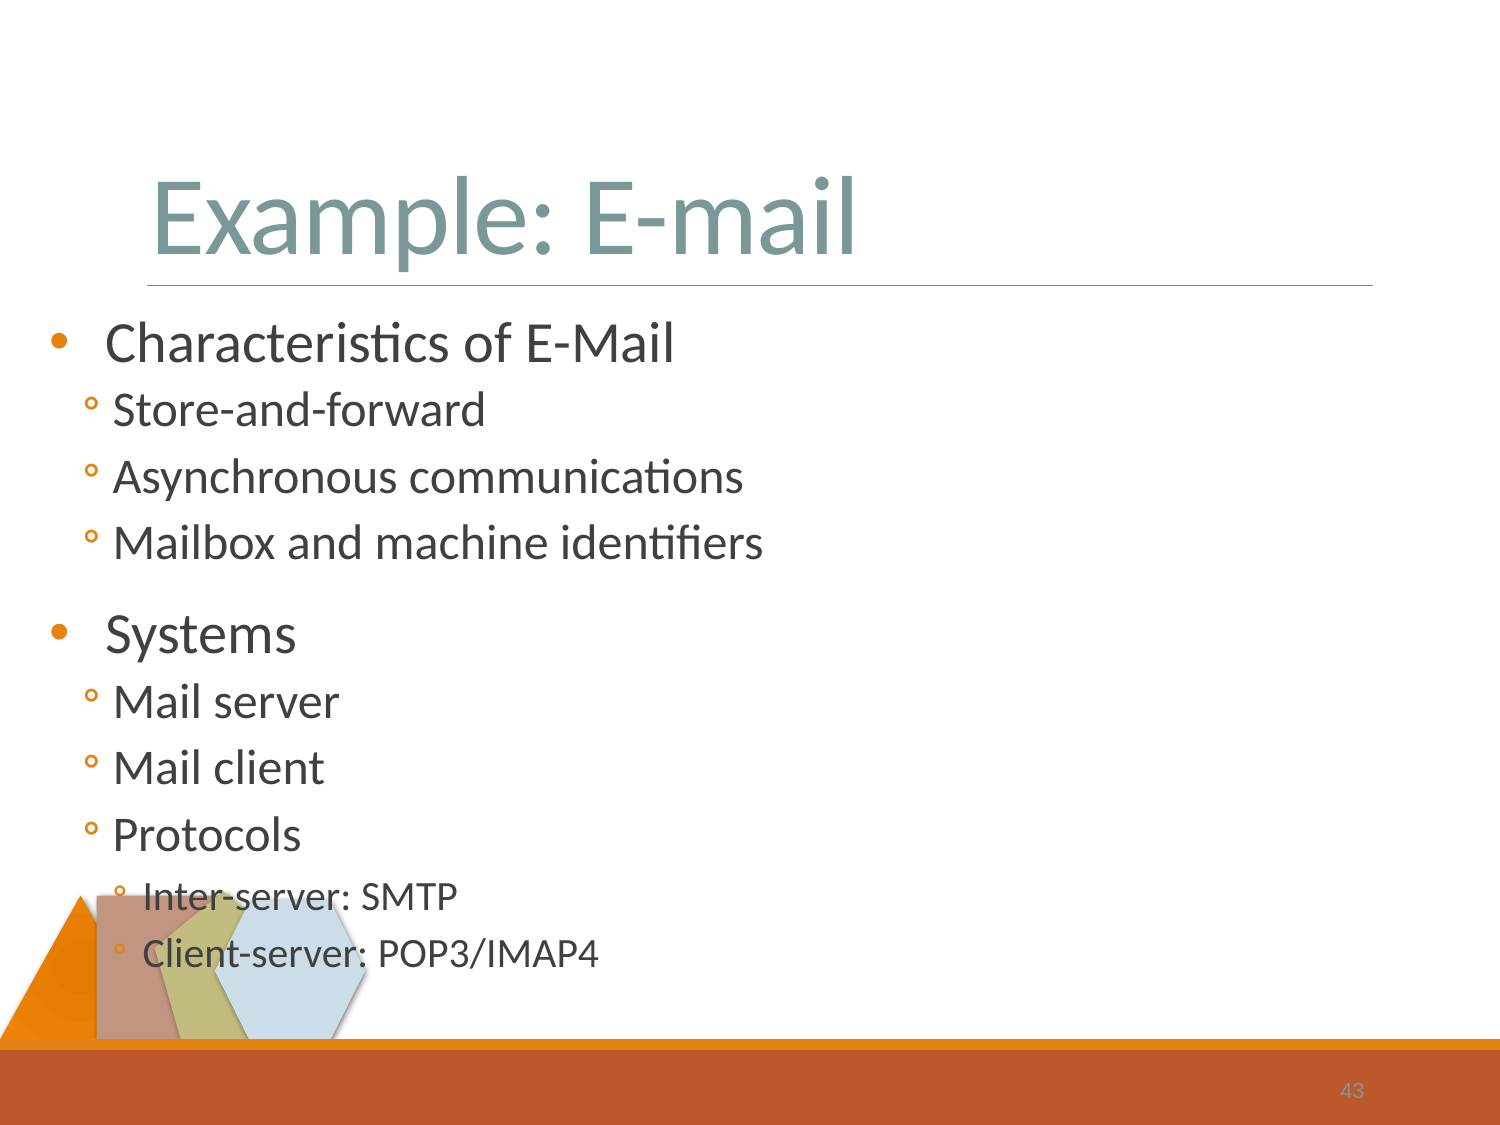

# Example: E-mail
Characteristics of E-Mail
Store-and-forward
Asynchronous communications
Mailbox and machine identifiers
Systems
Mail server
Mail client
Protocols
Inter-server: SMTP
Client-server: POP3/IMAP4
43